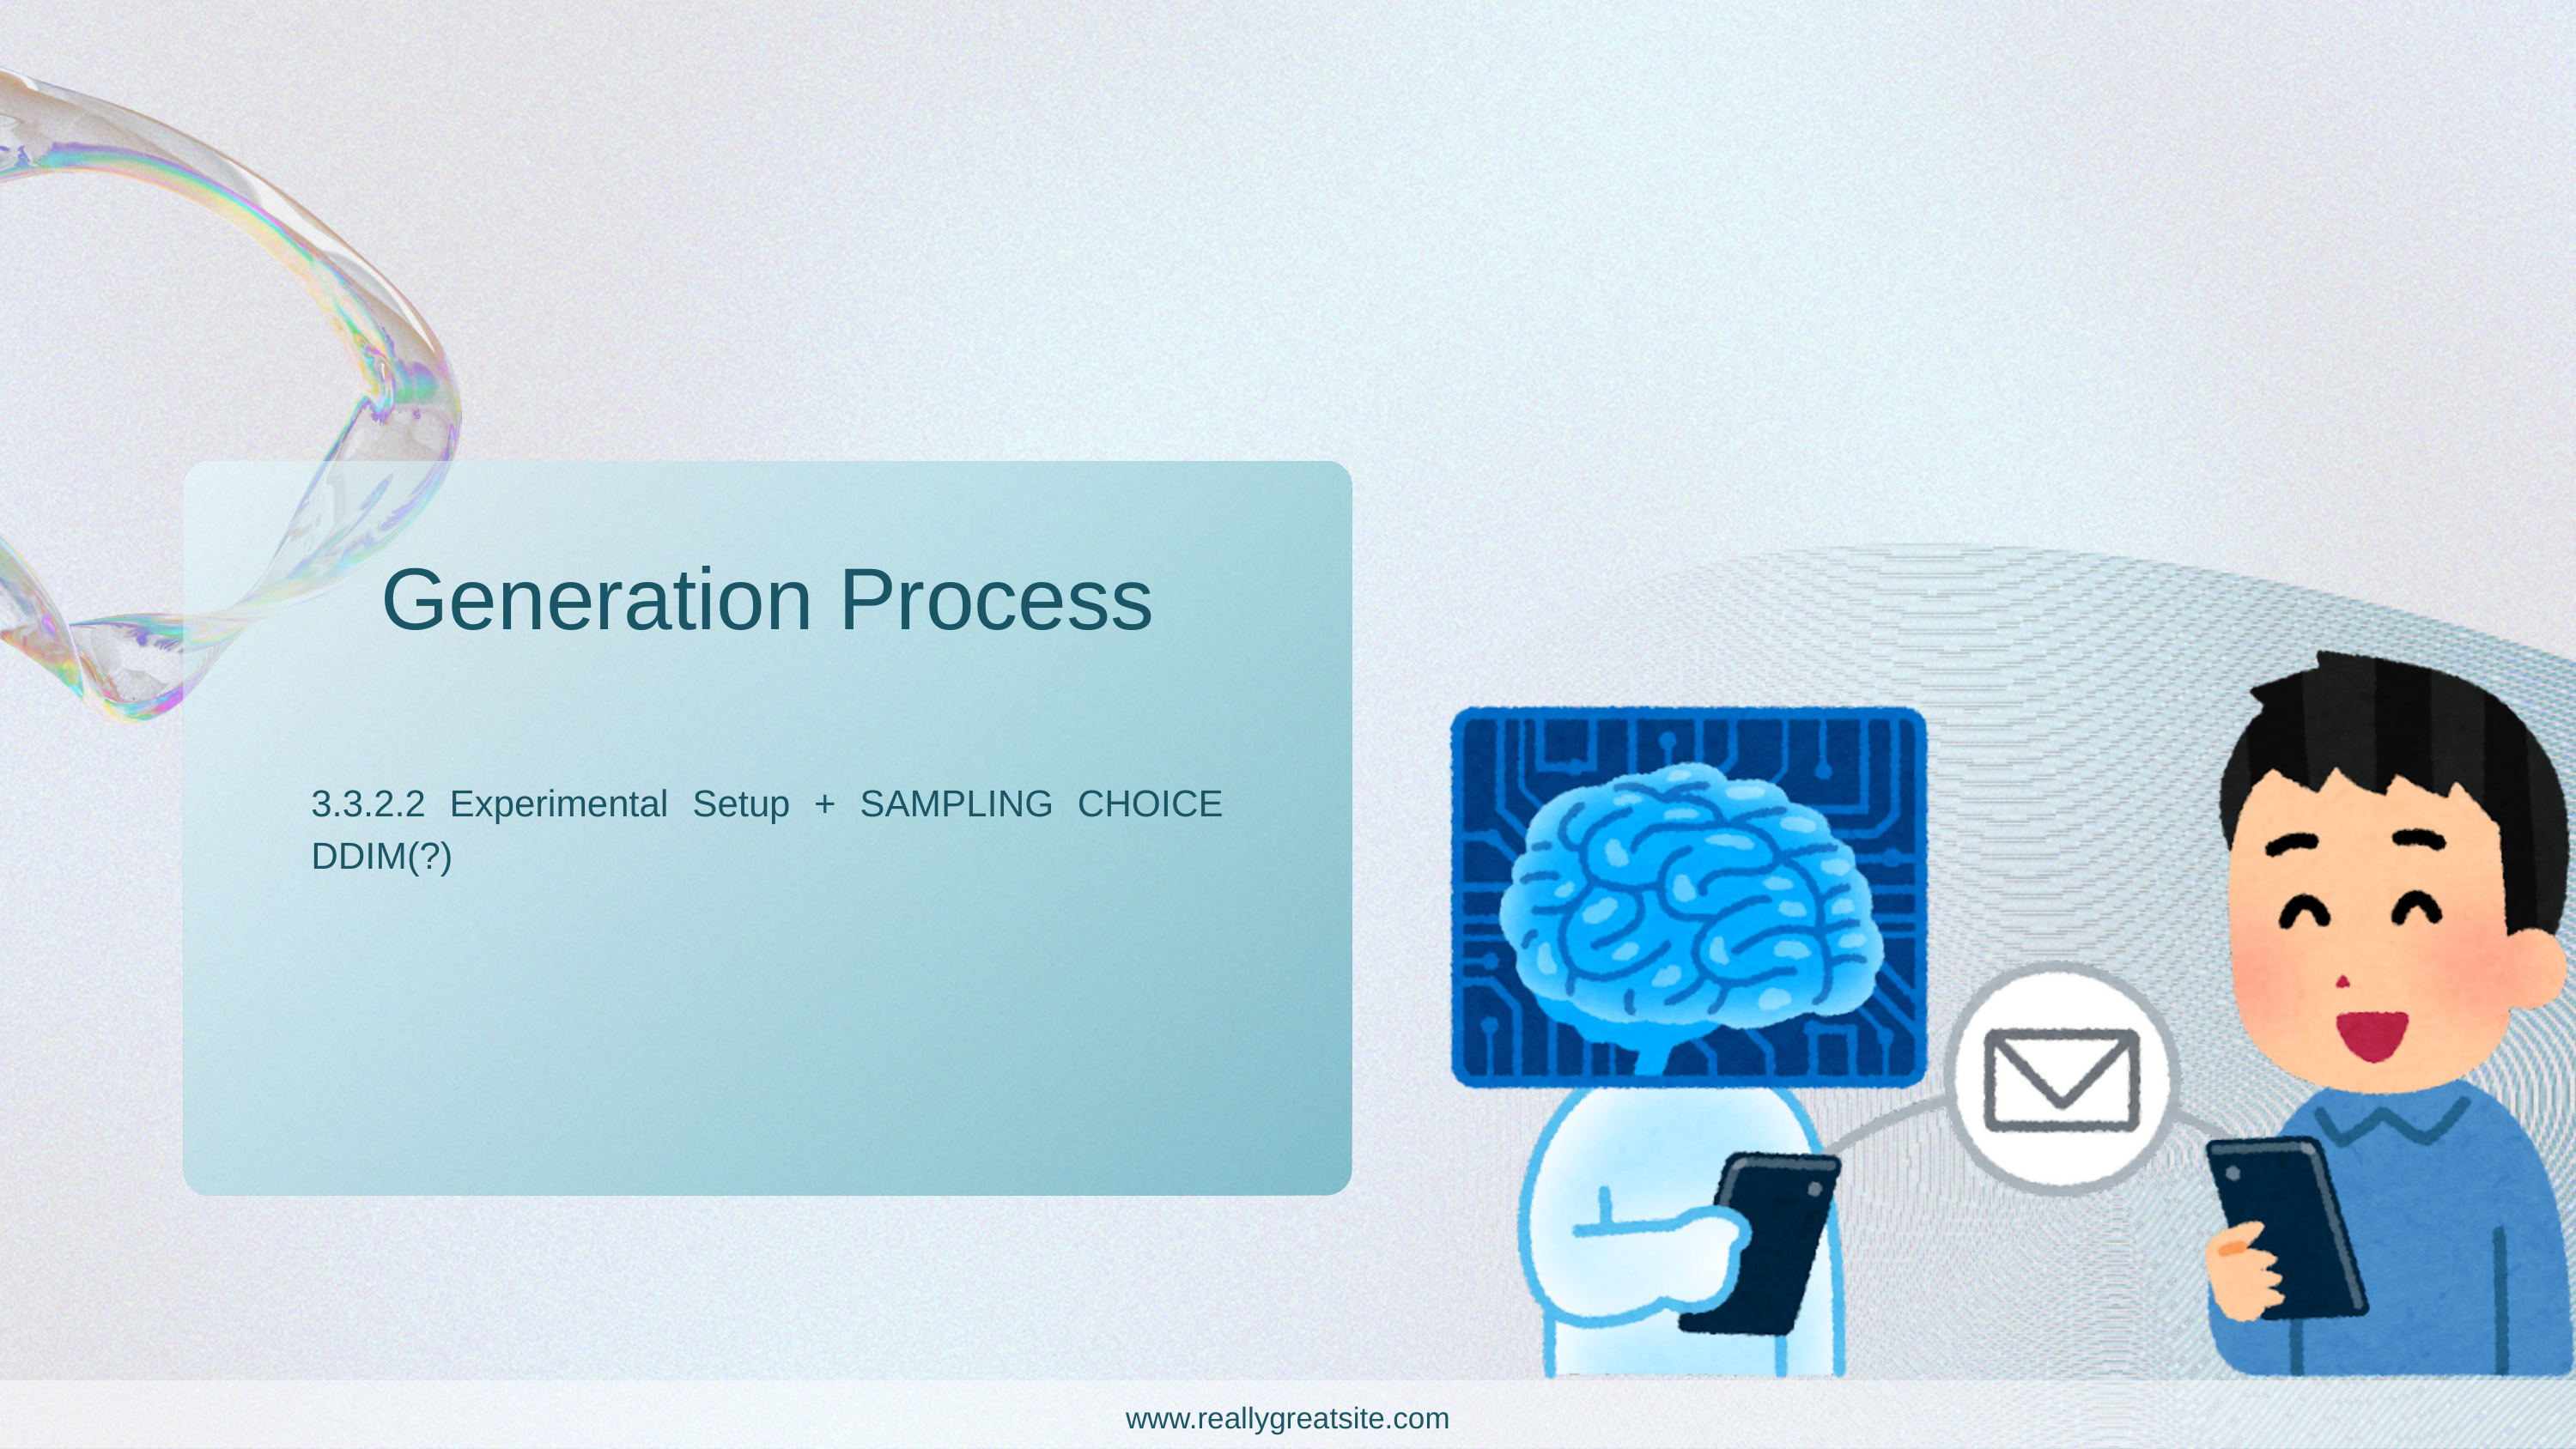

Generation Process

3.3.2.2 Experimental Setup + SAMPLING CHOICE DDIM(?)

www.reallygreatsite.com